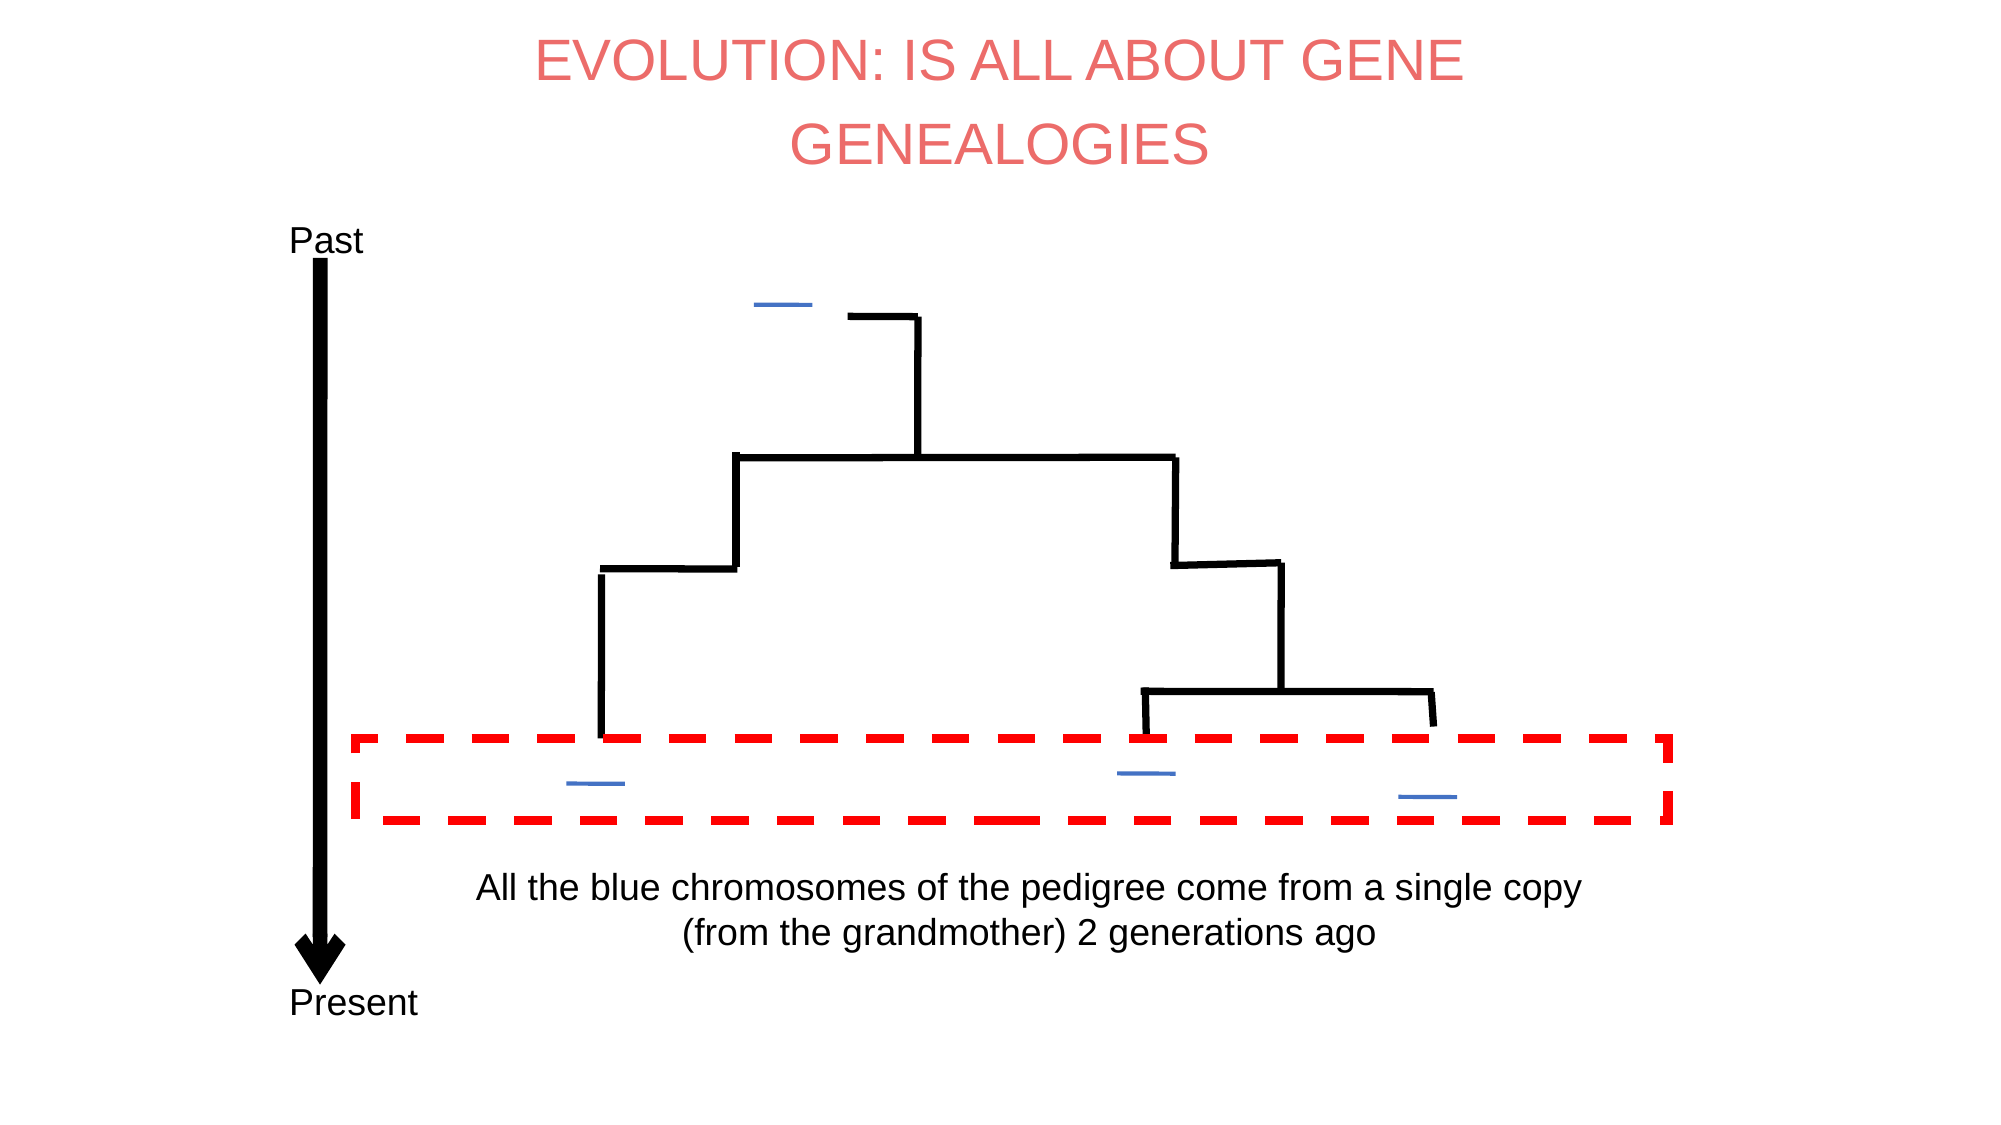

# EVOLUTION: IS ALL ABOUT GENE GENEALOGIES
Past

All the blue chromosomes of the pedigree come from a single copy (from the grandmother) 2 generations ago
Present